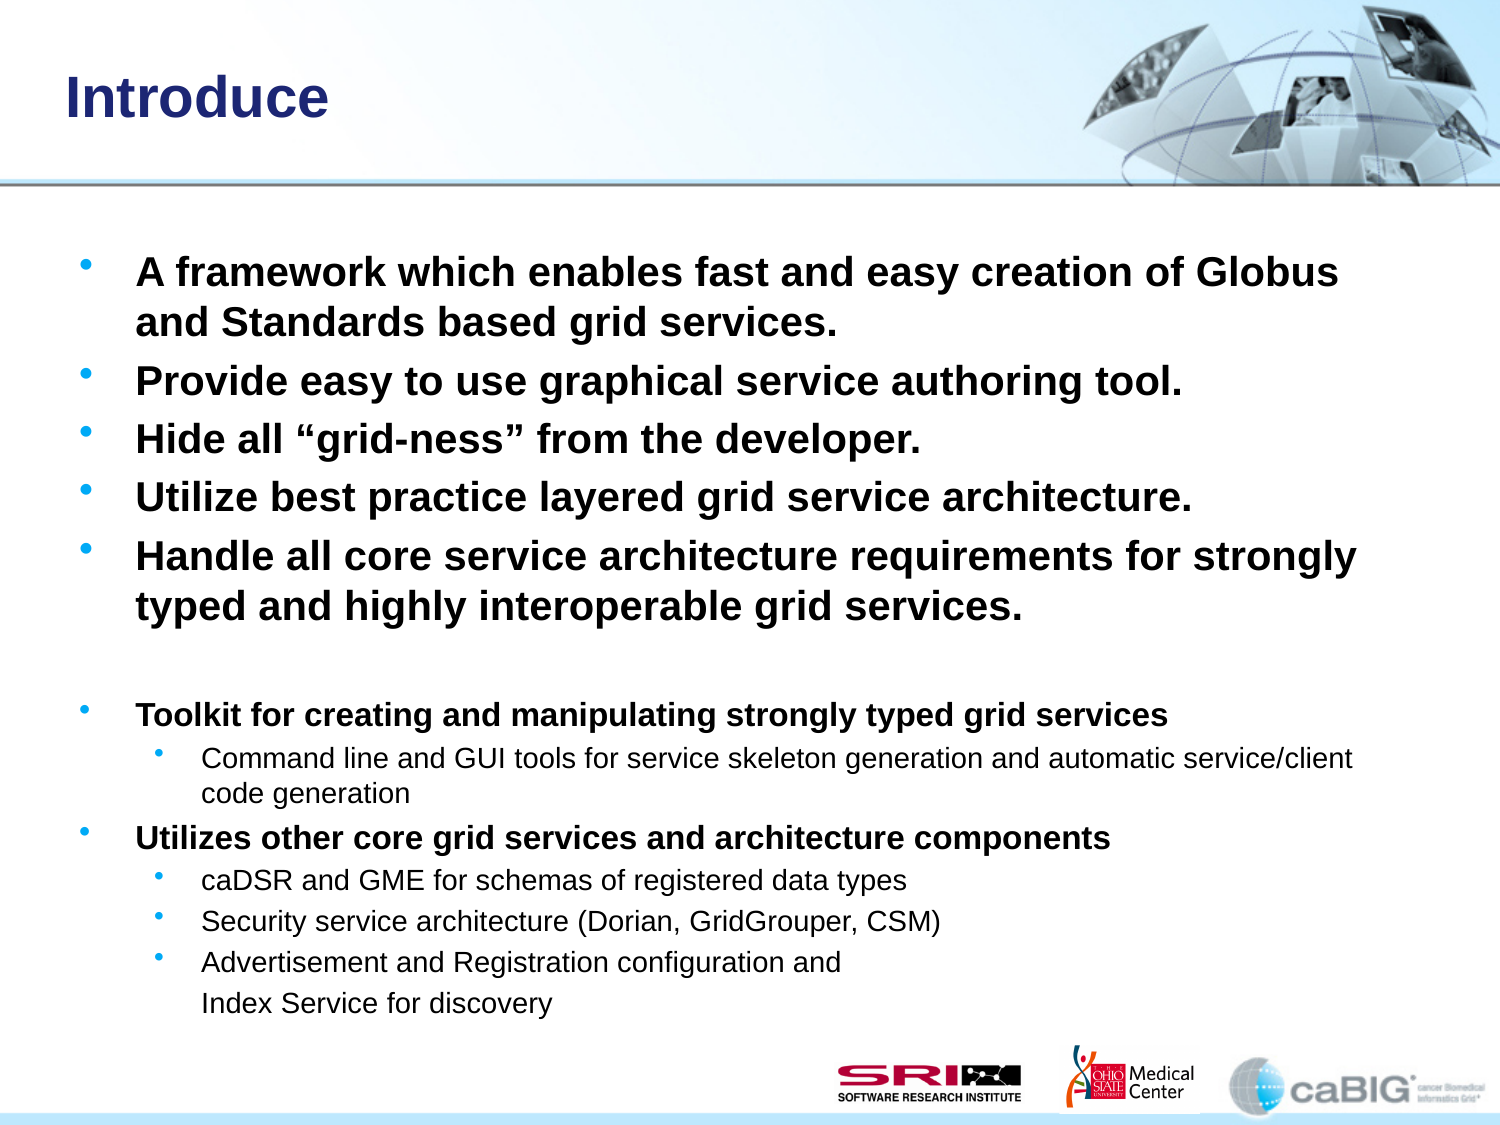

# Introduce
A framework which enables fast and easy creation of Globus and Standards based grid services.
Provide easy to use graphical service authoring tool.
Hide all “grid-ness” from the developer.
Utilize best practice layered grid service architecture.
Handle all core service architecture requirements for strongly typed and highly interoperable grid services.

Toolkit for creating and manipulating strongly typed grid services
Command line and GUI tools for service skeleton generation and automatic service/client code generation
Utilizes other core grid services and architecture components
caDSR and GME for schemas of registered data types
Security service architecture (Dorian, GridGrouper, CSM)
Advertisement and Registration configuration and
	Index Service for discovery